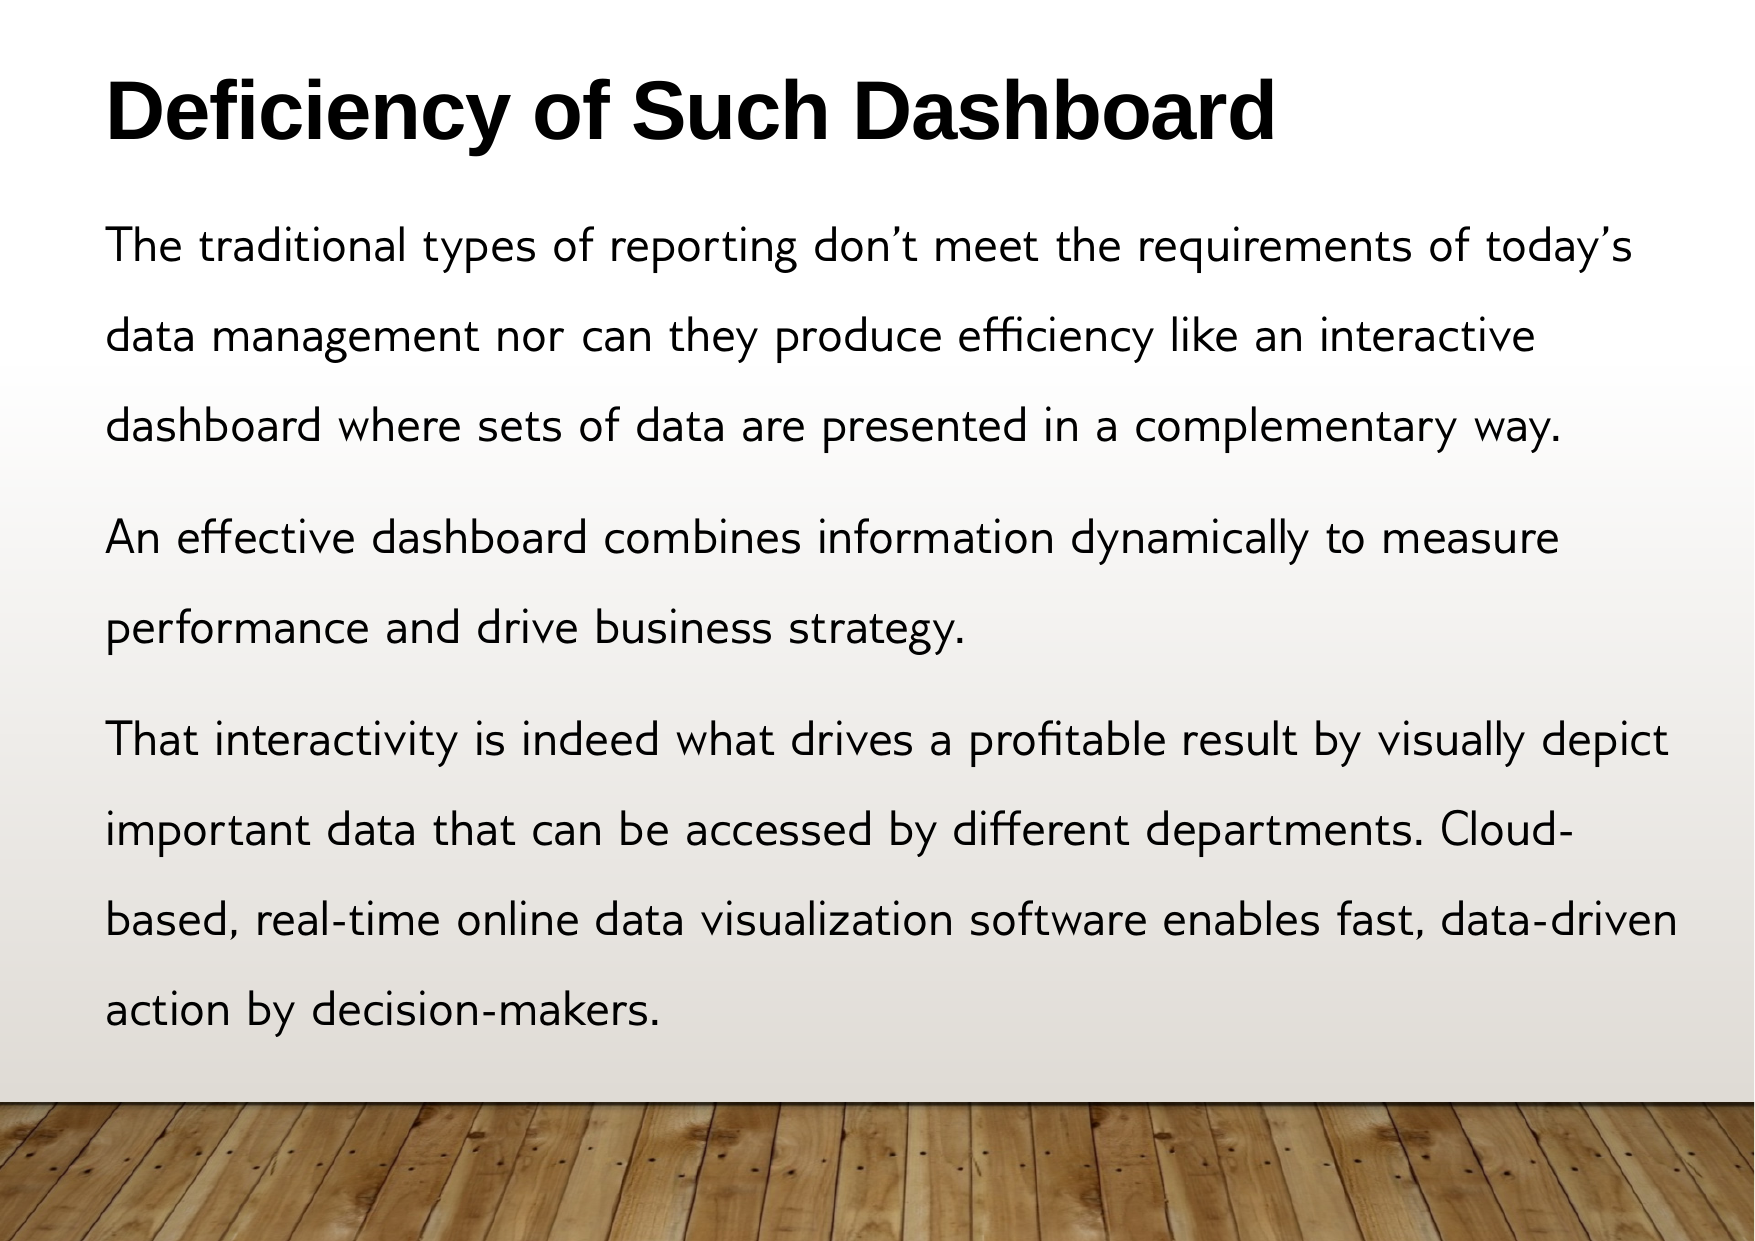

Deficiency of Such Dashboard
The traditional types of reporting don’t meet the requirements of today’s data management nor can they produce efficiency like an interactive dashboard where sets of data are presented in a complementary way.
An effective dashboard combines information dynamically to measure performance and drive business strategy.
That interactivity is indeed what drives a profitable result by visually depict important data that can be accessed by different departments. Cloud-based, real-time online data visualization software enables fast, data-driven action by decision-makers.